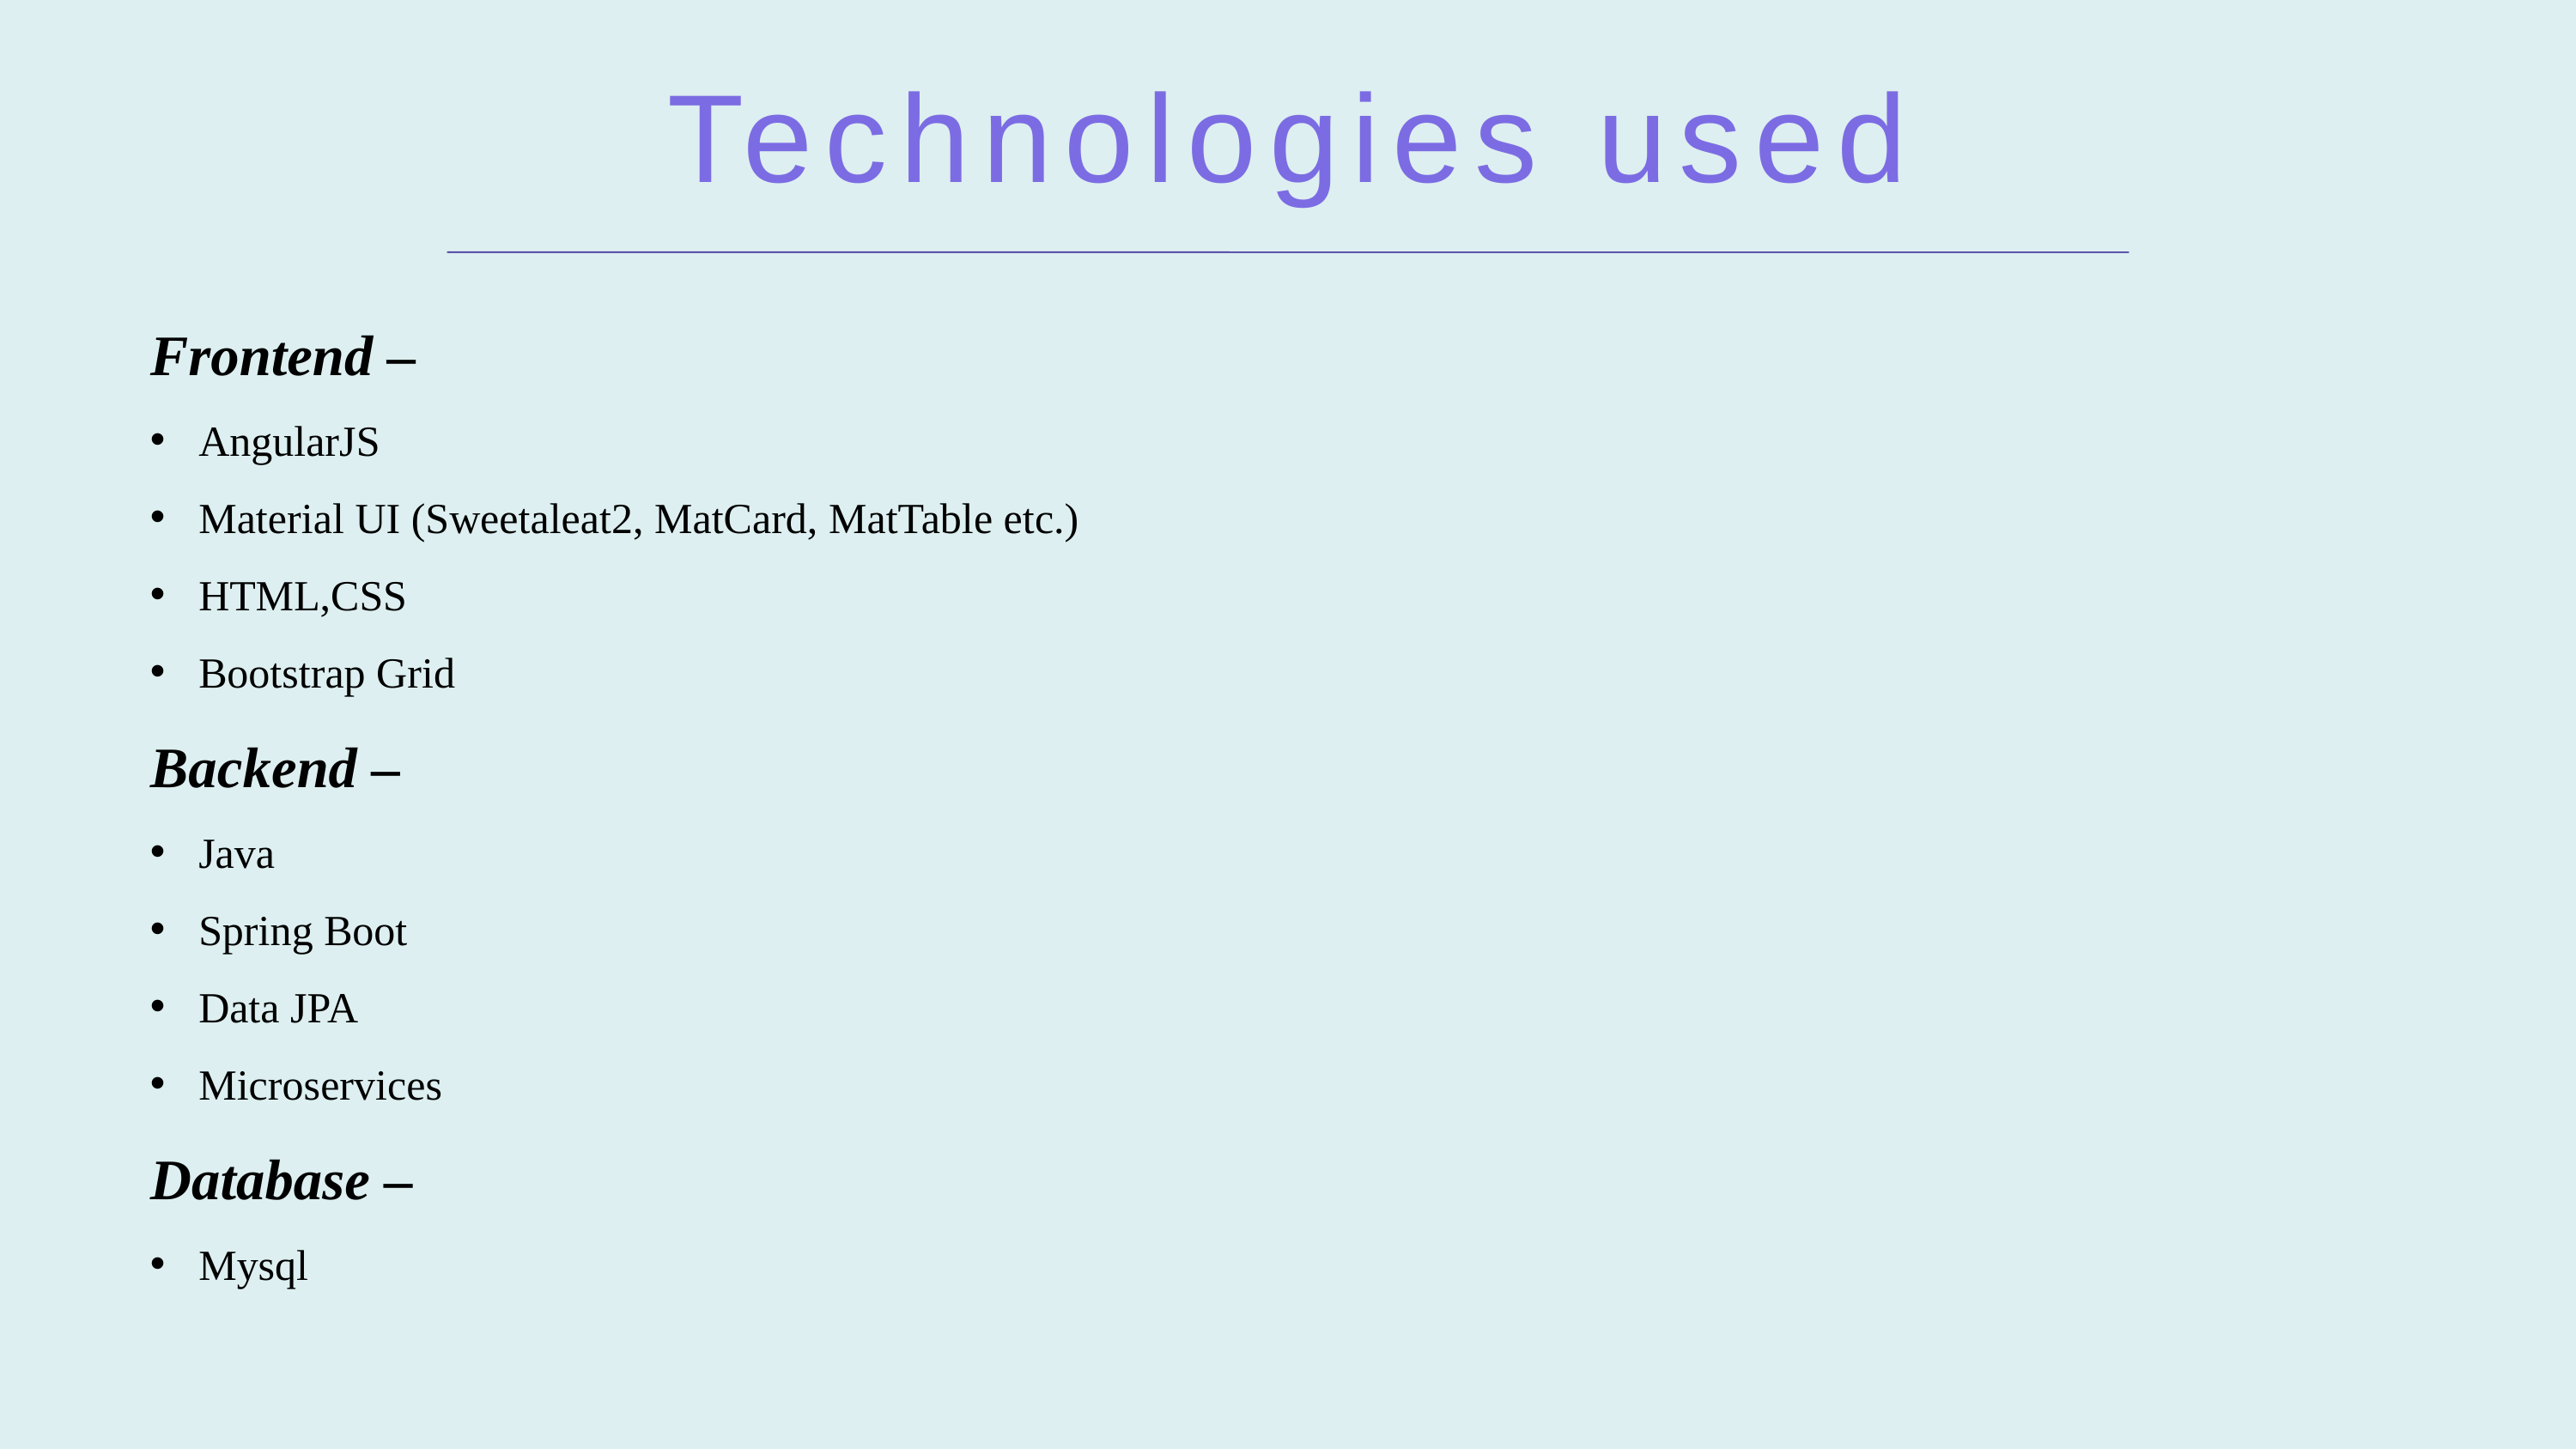

Technologies used

Frontend –
AngularJS
Material UI (Sweetaleat2, MatCard, MatTable etc.)
HTML,CSS
Bootstrap Grid
Backend –
Java
Spring Boot
Data JPA
Microservices
Database –
Mysql